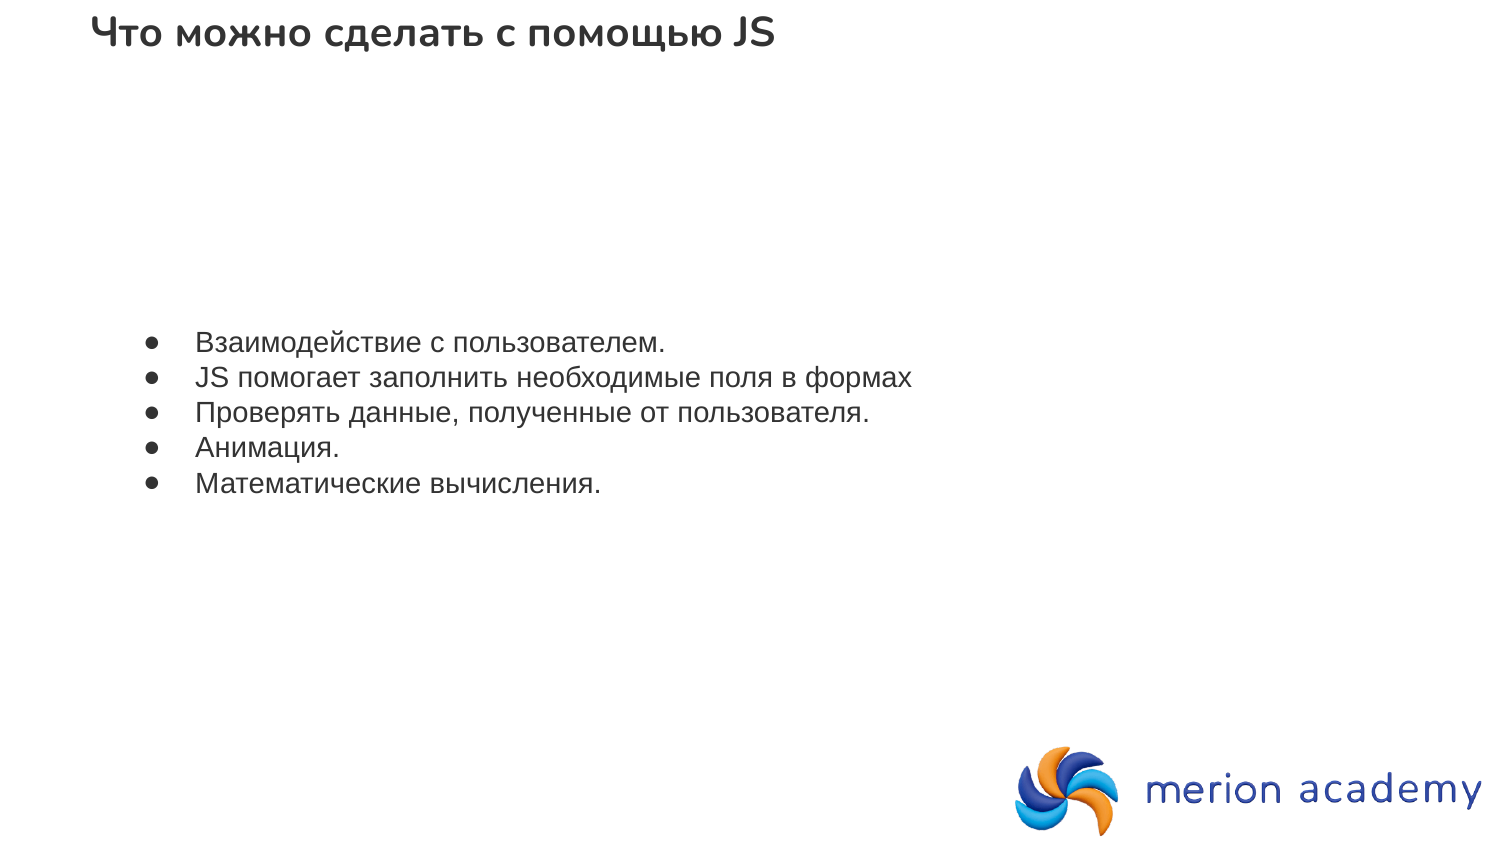

Что можно сделать с помощью JS
# Взаимодействие с пользователем.
JS помогает заполнить необходимые поля в формах
Проверять данные, полученные от пользователя.
Анимация.
Математические вычисления.